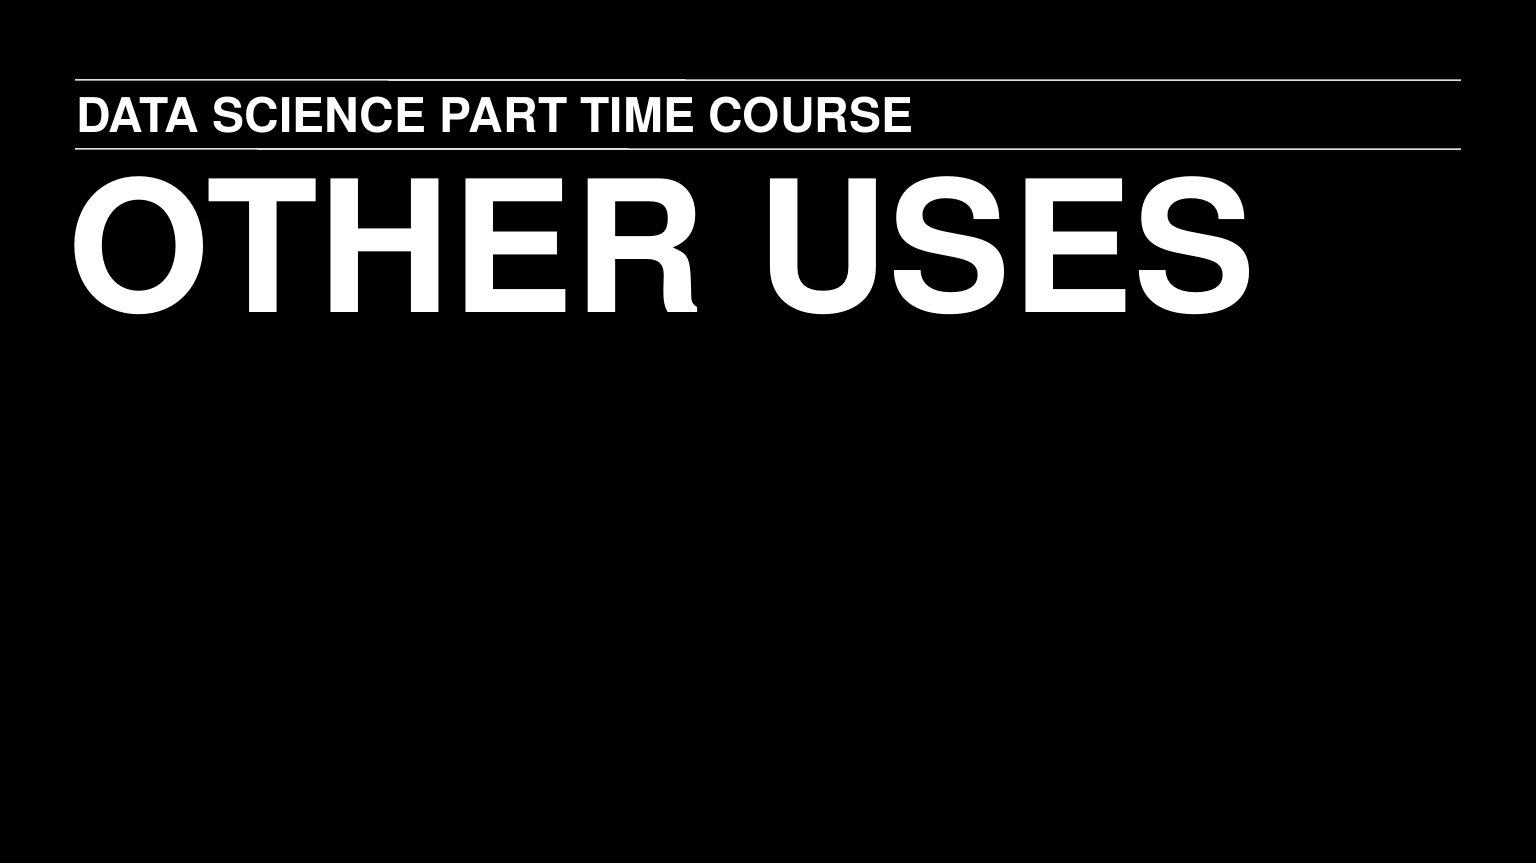

DATA SCIENCE PART TIME COURSE

OTHER USES